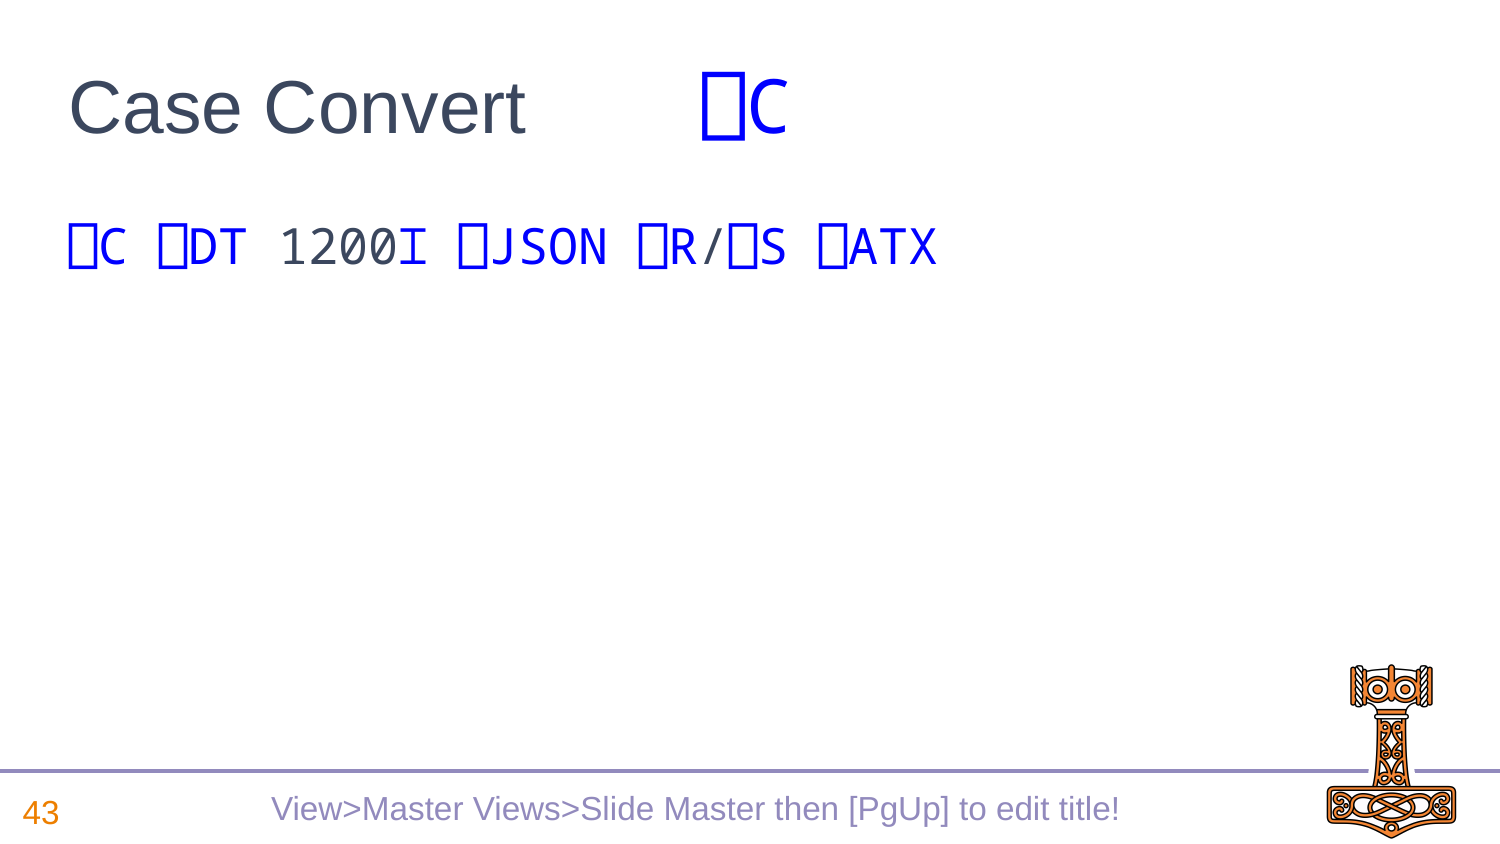

# Case Convert	 ⎕C
⎕C ⎕DT 1200⌶ ⎕JSON ⎕R/⎕S ⎕ATX